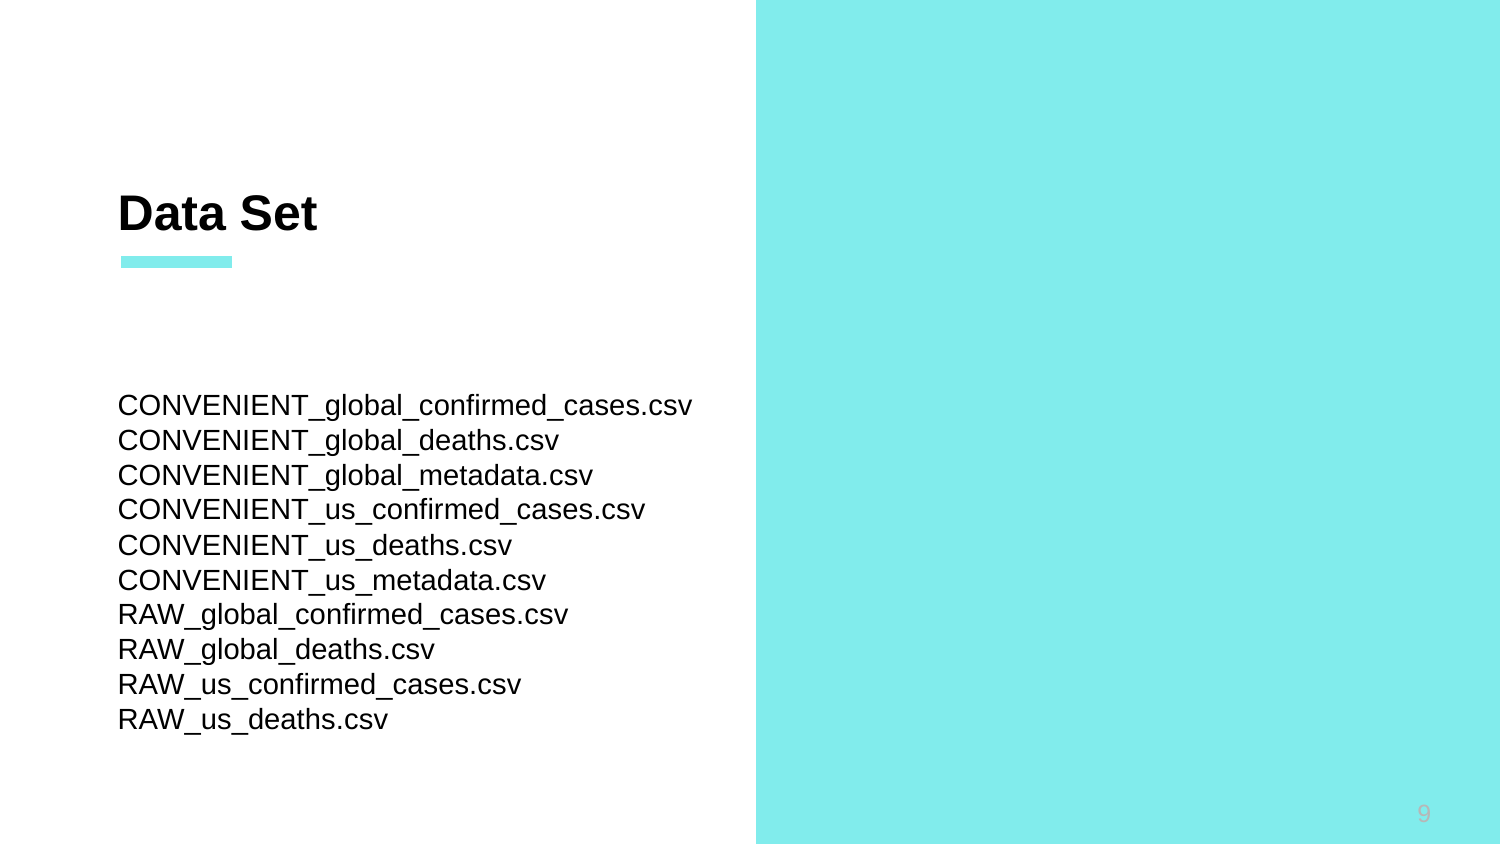

# Data Set
CONVENIENT_global_confirmed_cases.csv
CONVENIENT_global_deaths.csv
CONVENIENT_global_metadata.csv
CONVENIENT_us_confirmed_cases.csv
CONVENIENT_us_deaths.csv
CONVENIENT_us_metadata.csv
RAW_global_confirmed_cases.csv
RAW_global_deaths.csv
RAW_us_confirmed_cases.csv
RAW_us_deaths.csv

9